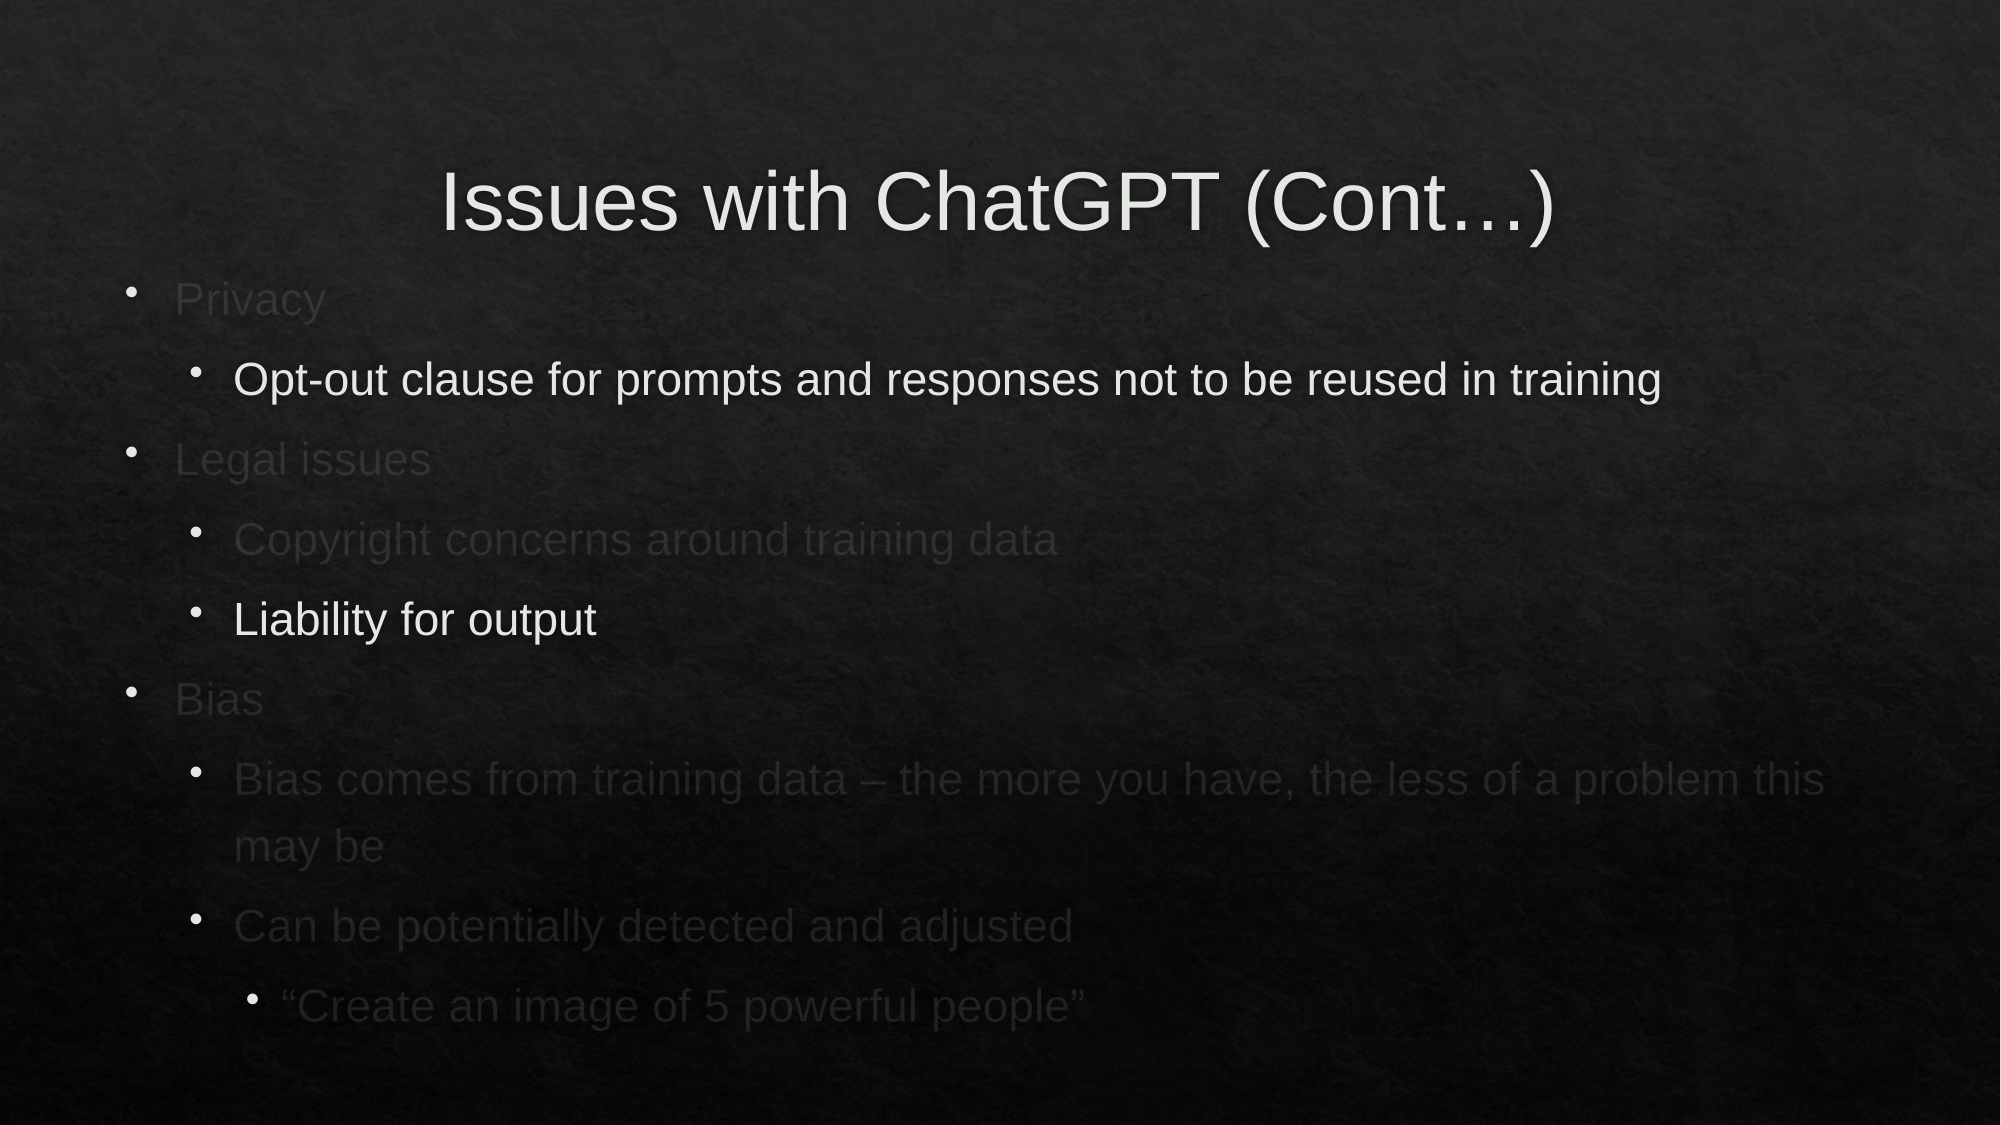

# Issues with ChatGPT (Cont…)
Privacy
Opt-out clause for prompts and responses not to be reused in training
Legal issues
Copyright concerns around training data
Liability for output
Bias
Bias comes from training data – the more you have, the less of a problem this may be
Can be potentially detected and adjusted
“Create an image of 5 powerful people”